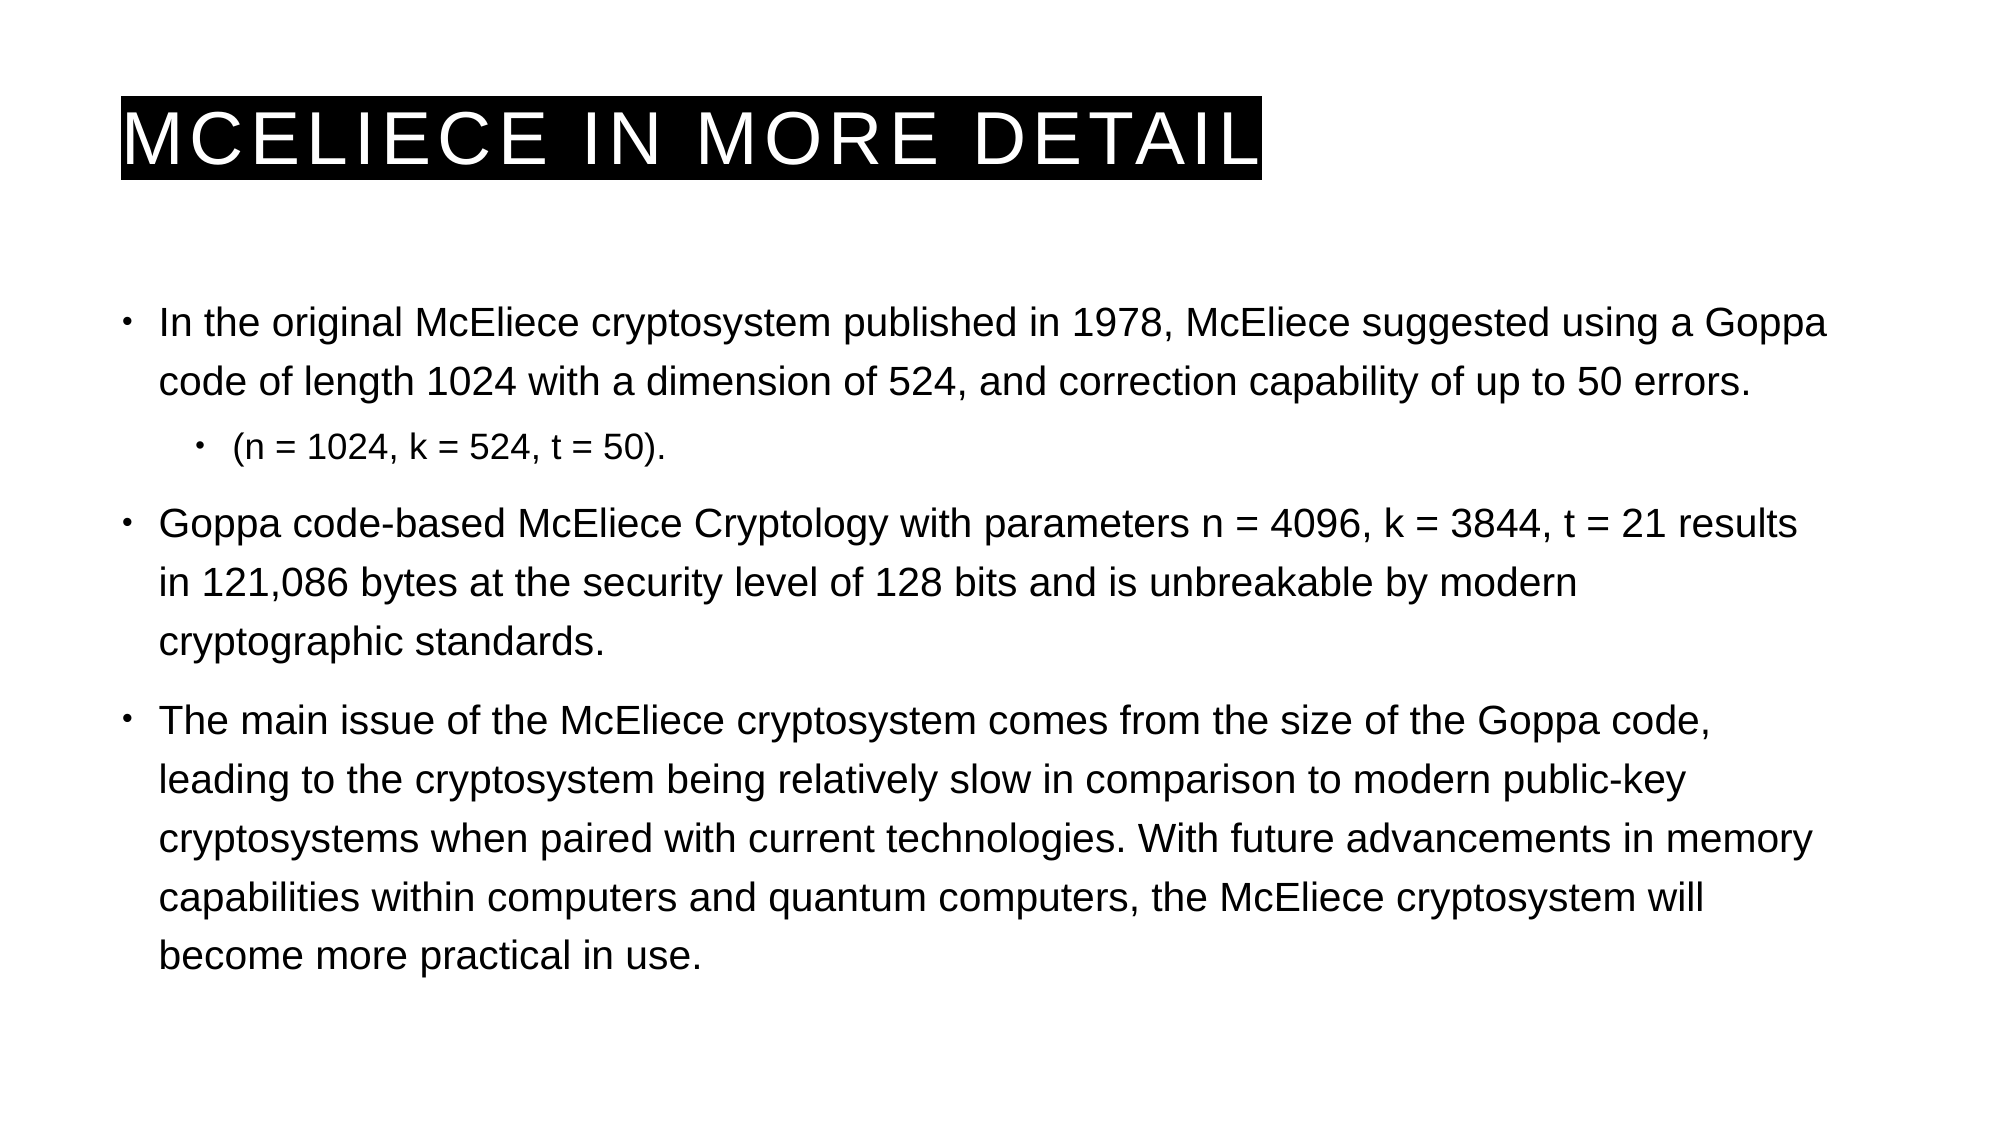

# McEliece in more detail
In the original McEliece cryptosystem published in 1978, McEliece suggested using a Goppa code of length 1024 with a dimension of 524, and correction capability of up to 50 errors.
(n = 1024, k = 524, t = 50).
Goppa code-based McEliece Cryptology with parameters n = 4096, k = 3844, t = 21 results in 121,086 bytes at the security level of 128 bits and is unbreakable by modern cryptographic standards.
The main issue of the McEliece cryptosystem comes from the size of the Goppa code, leading to the cryptosystem being relatively slow in comparison to modern public-key cryptosystems when paired with current technologies. With future advancements in memory capabilities within computers and quantum computers, the McEliece cryptosystem will become more practical in use.